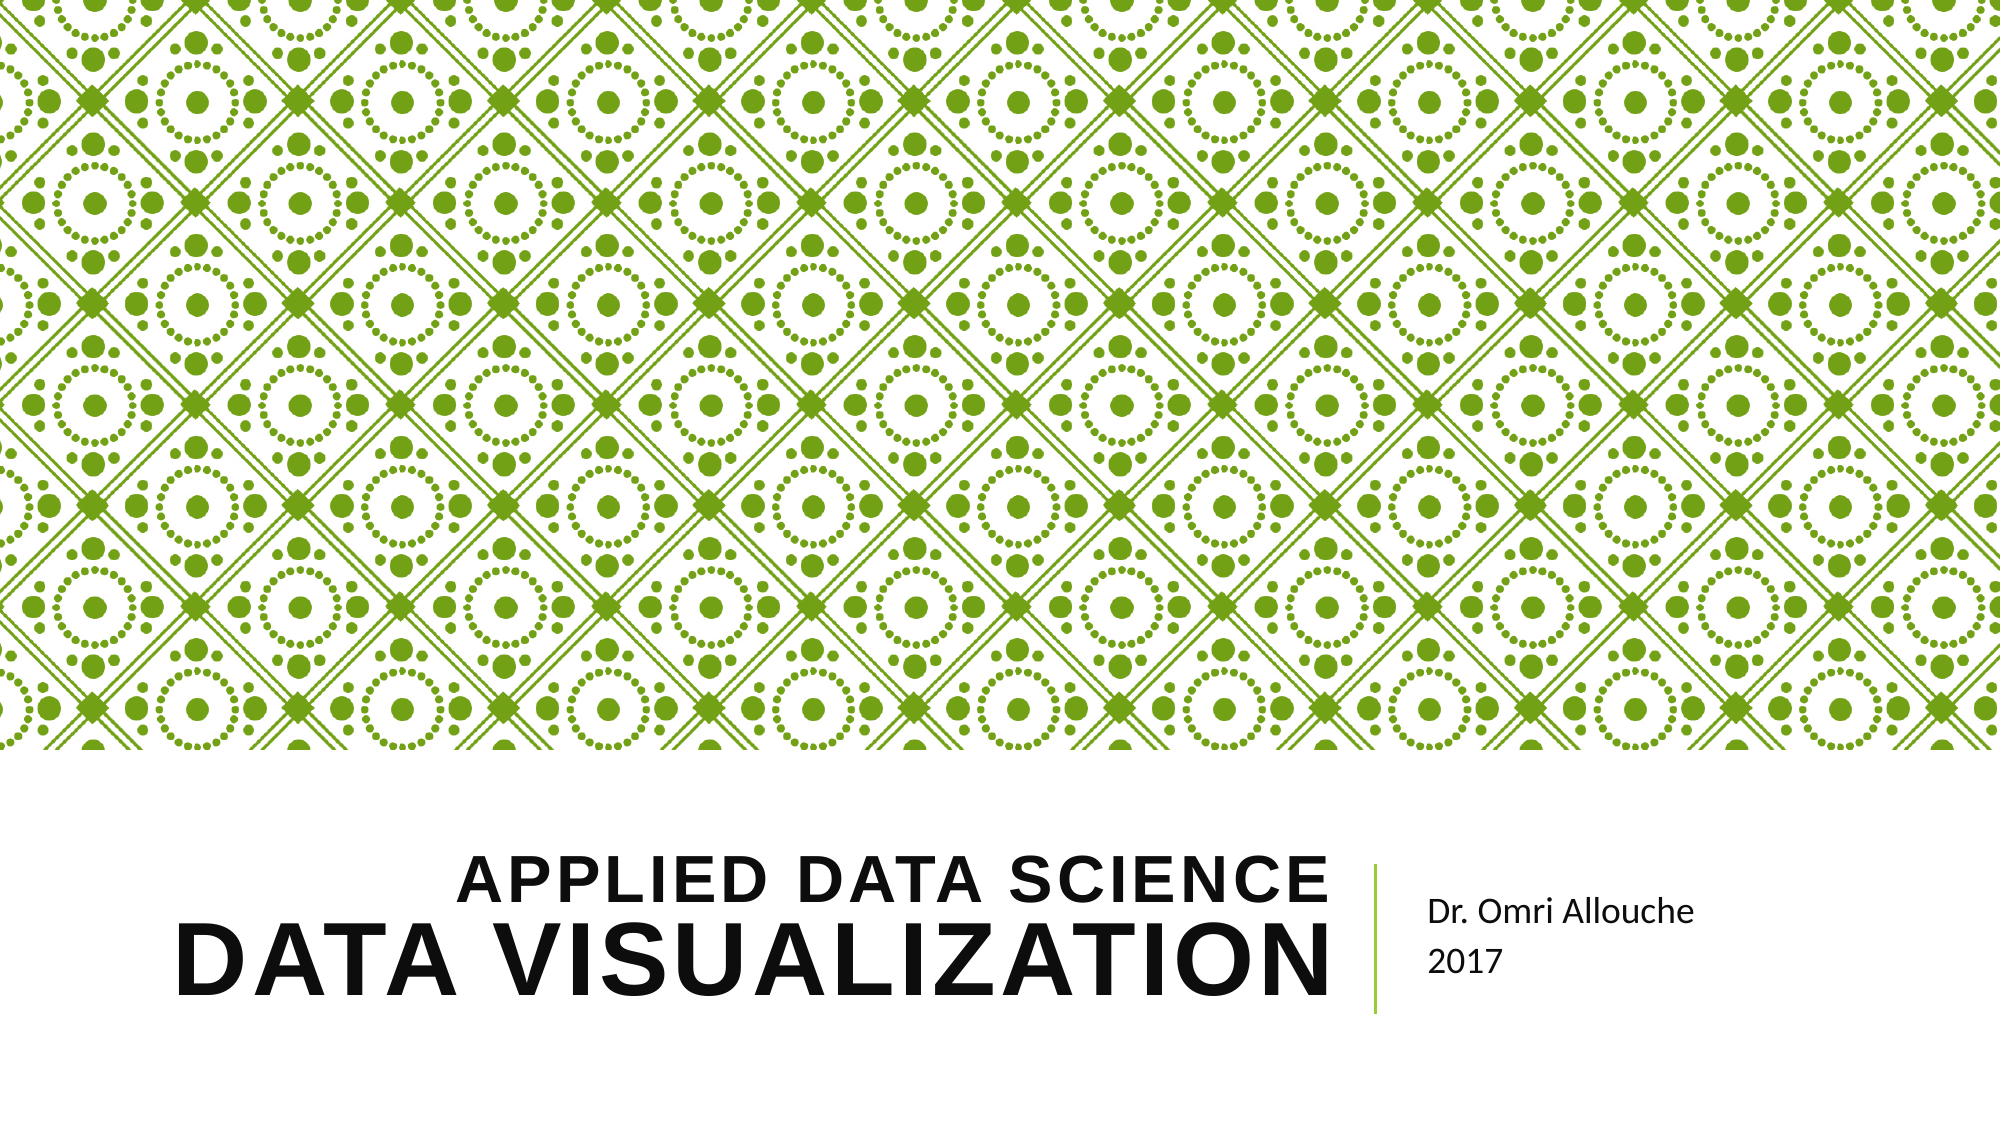

# Applied Data Science DATa visualization
Dr. Omri Allouche
2017